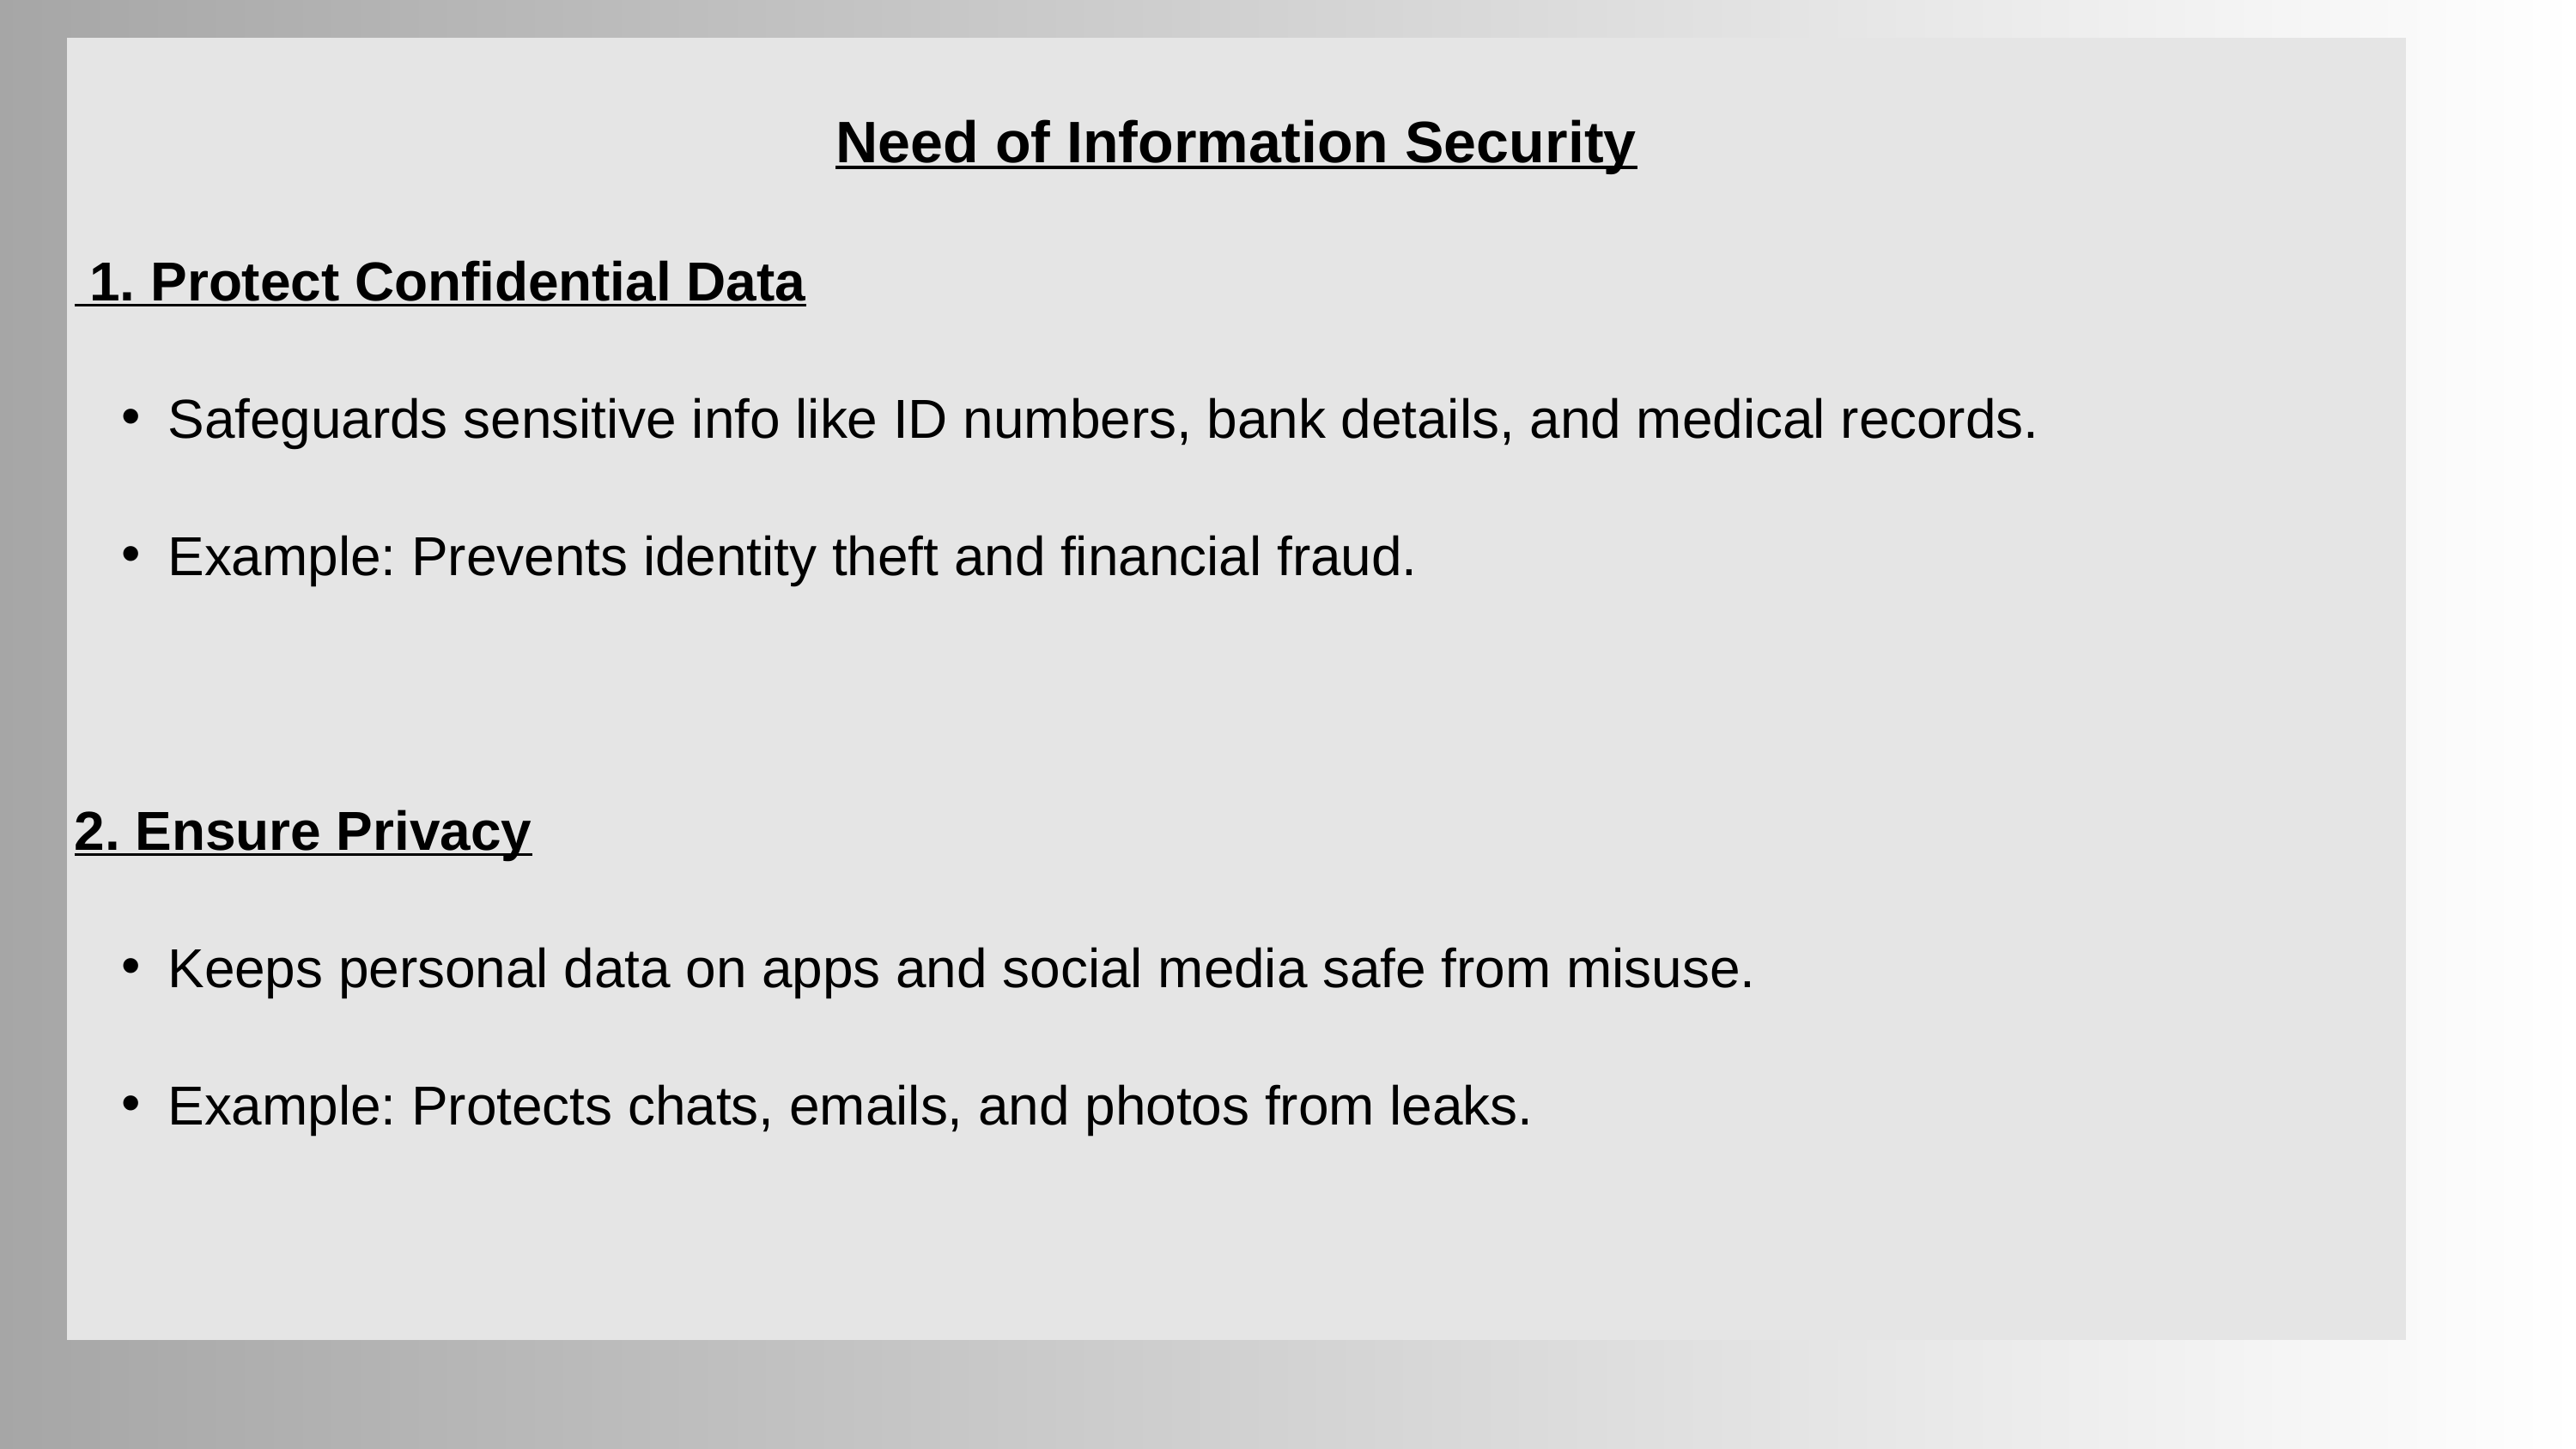

Need of Information Security
 1. Protect Confidential Data
Safeguards sensitive info like ID numbers, bank details, and medical records.
Example: Prevents identity theft and financial fraud.

2. Ensure Privacy
Keeps personal data on apps and social media safe from misuse.
Example: Protects chats, emails, and photos from leaks.